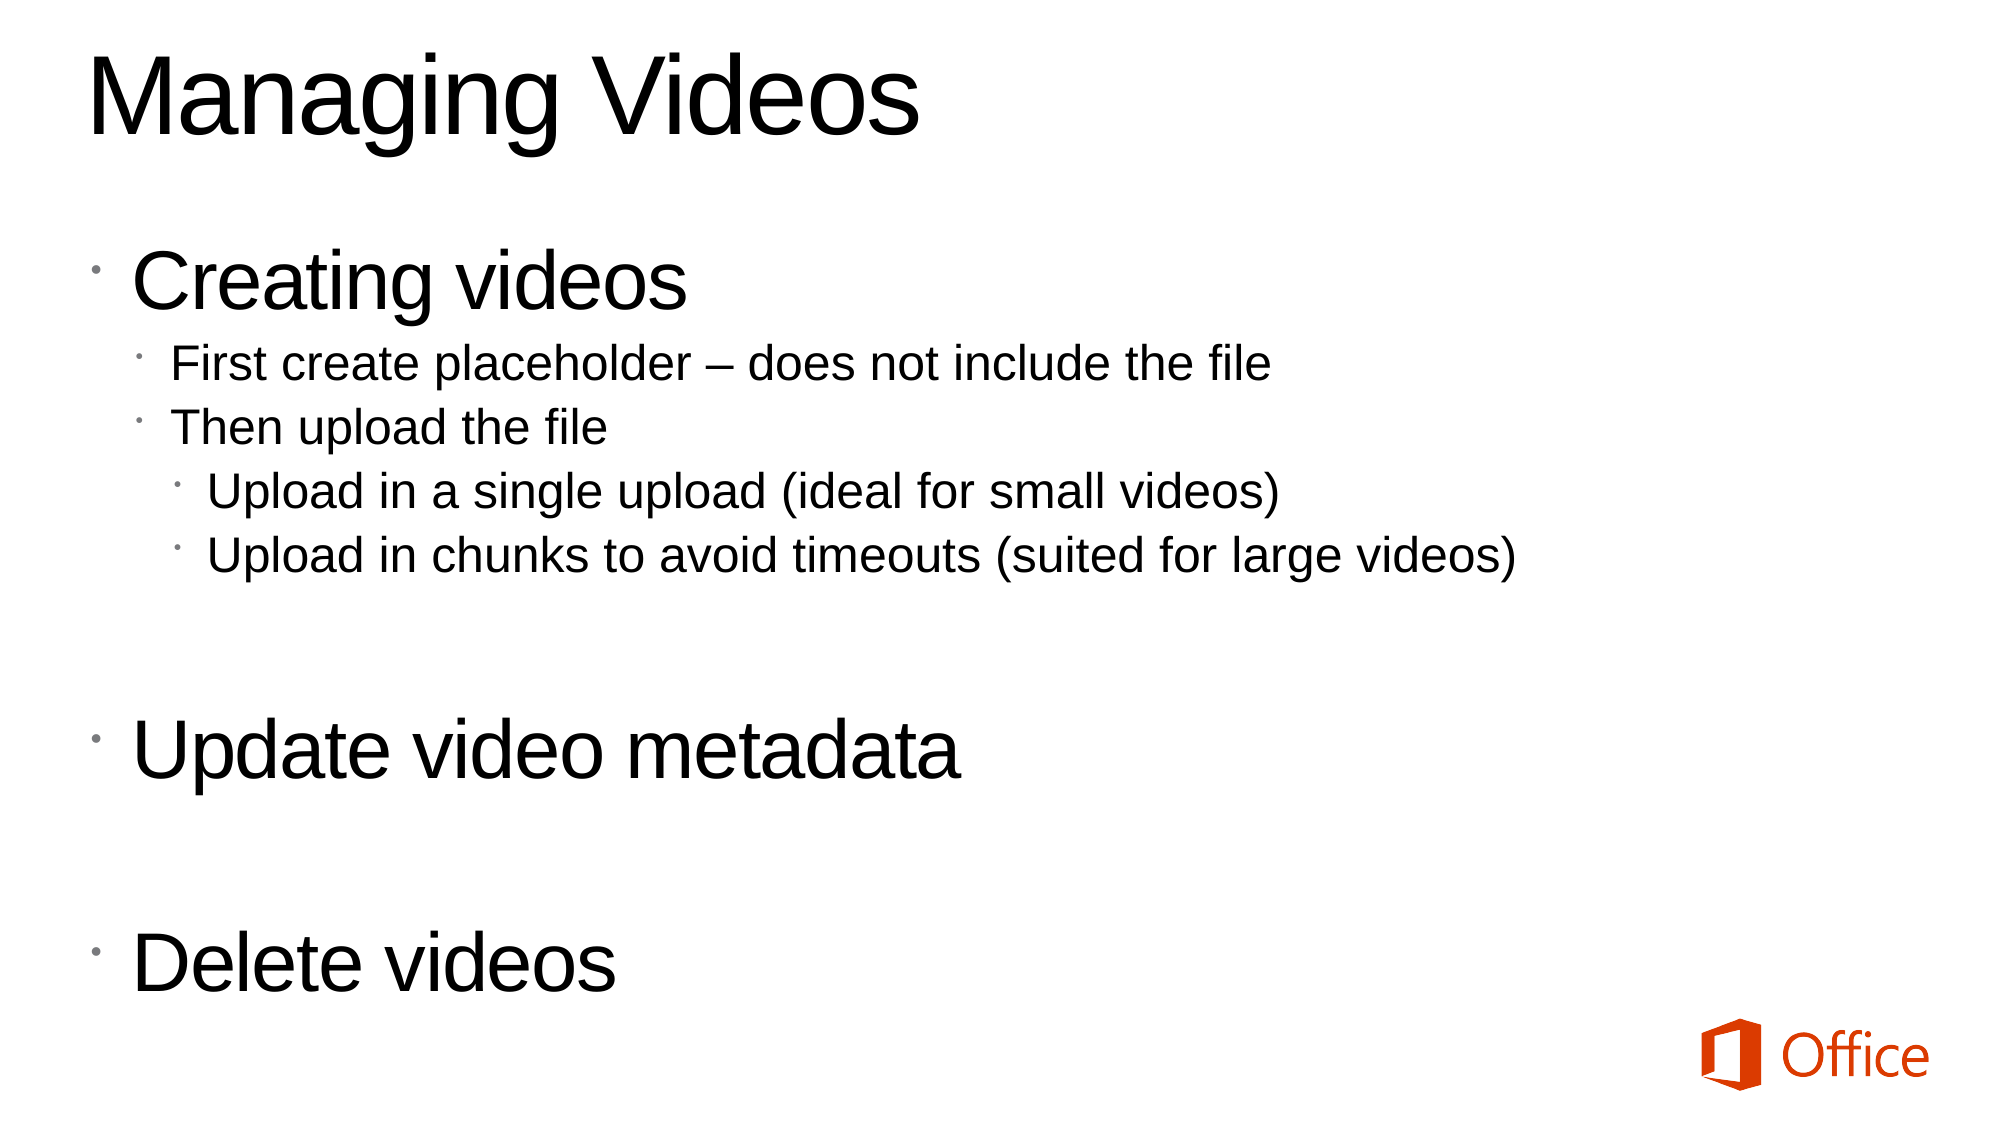

# Managing Videos
Creating videos
First create placeholder – does not include the file
Then upload the file
Upload in a single upload (ideal for small videos)
Upload in chunks to avoid timeouts (suited for large videos)

Update video metadata

Delete videos